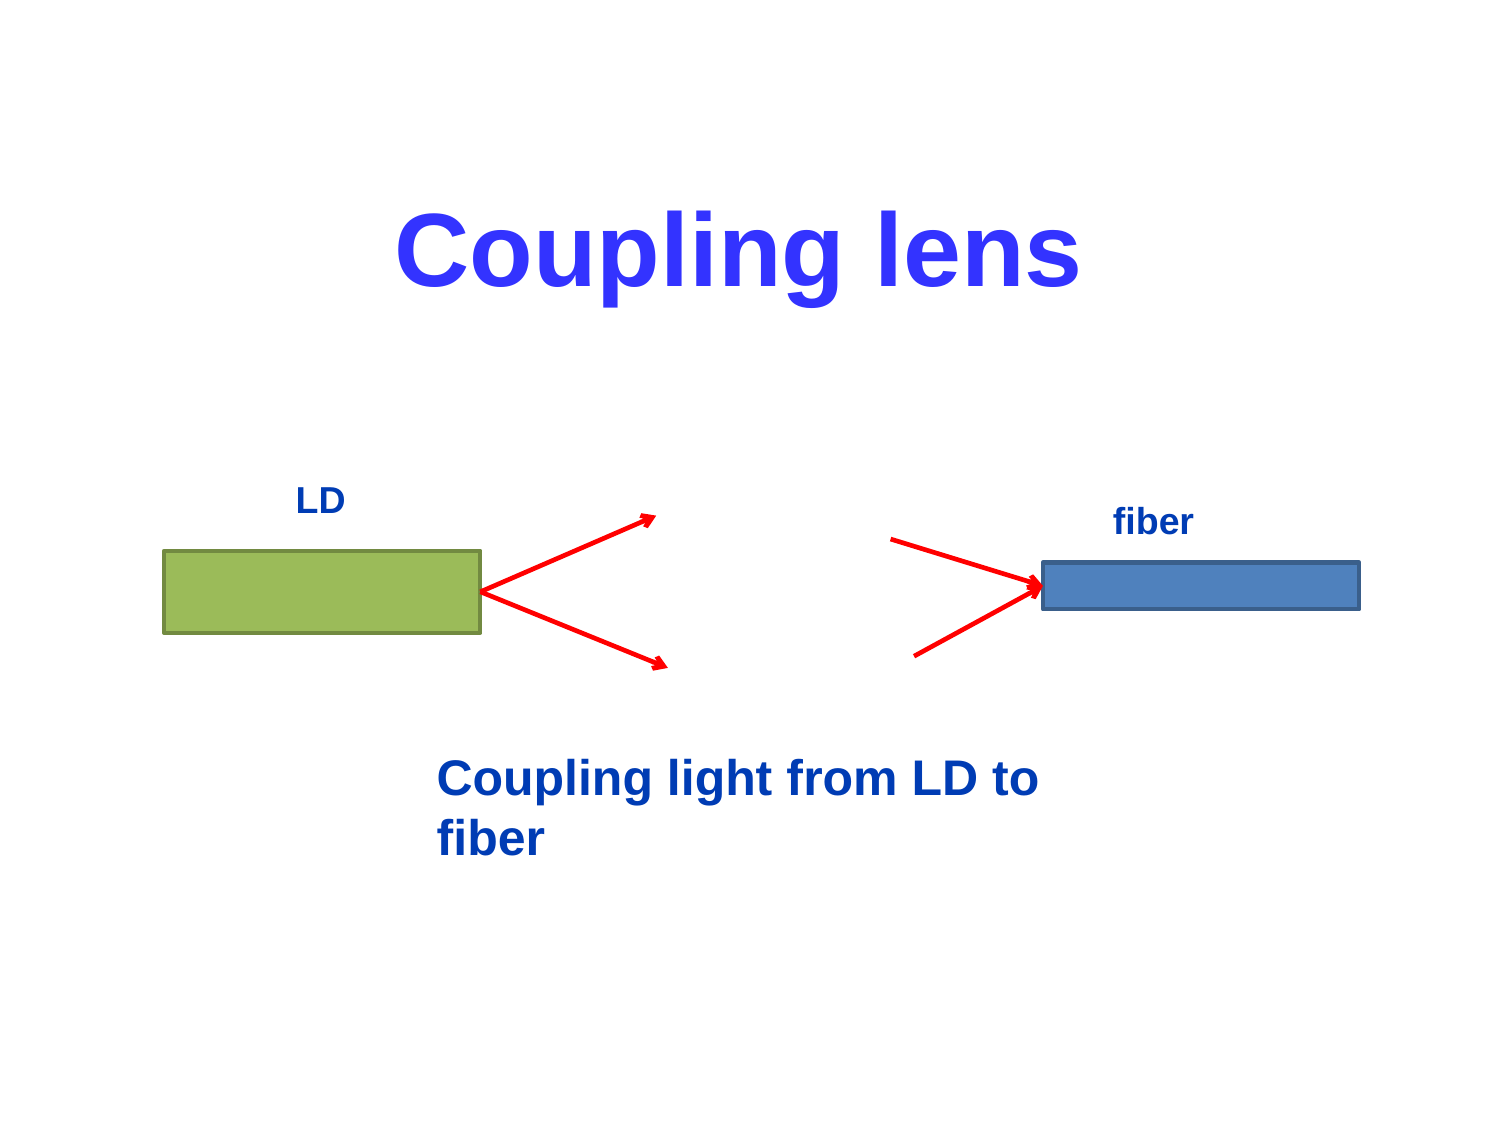

Coupling lens
LD
fiber

Coupling light from LD to fiber